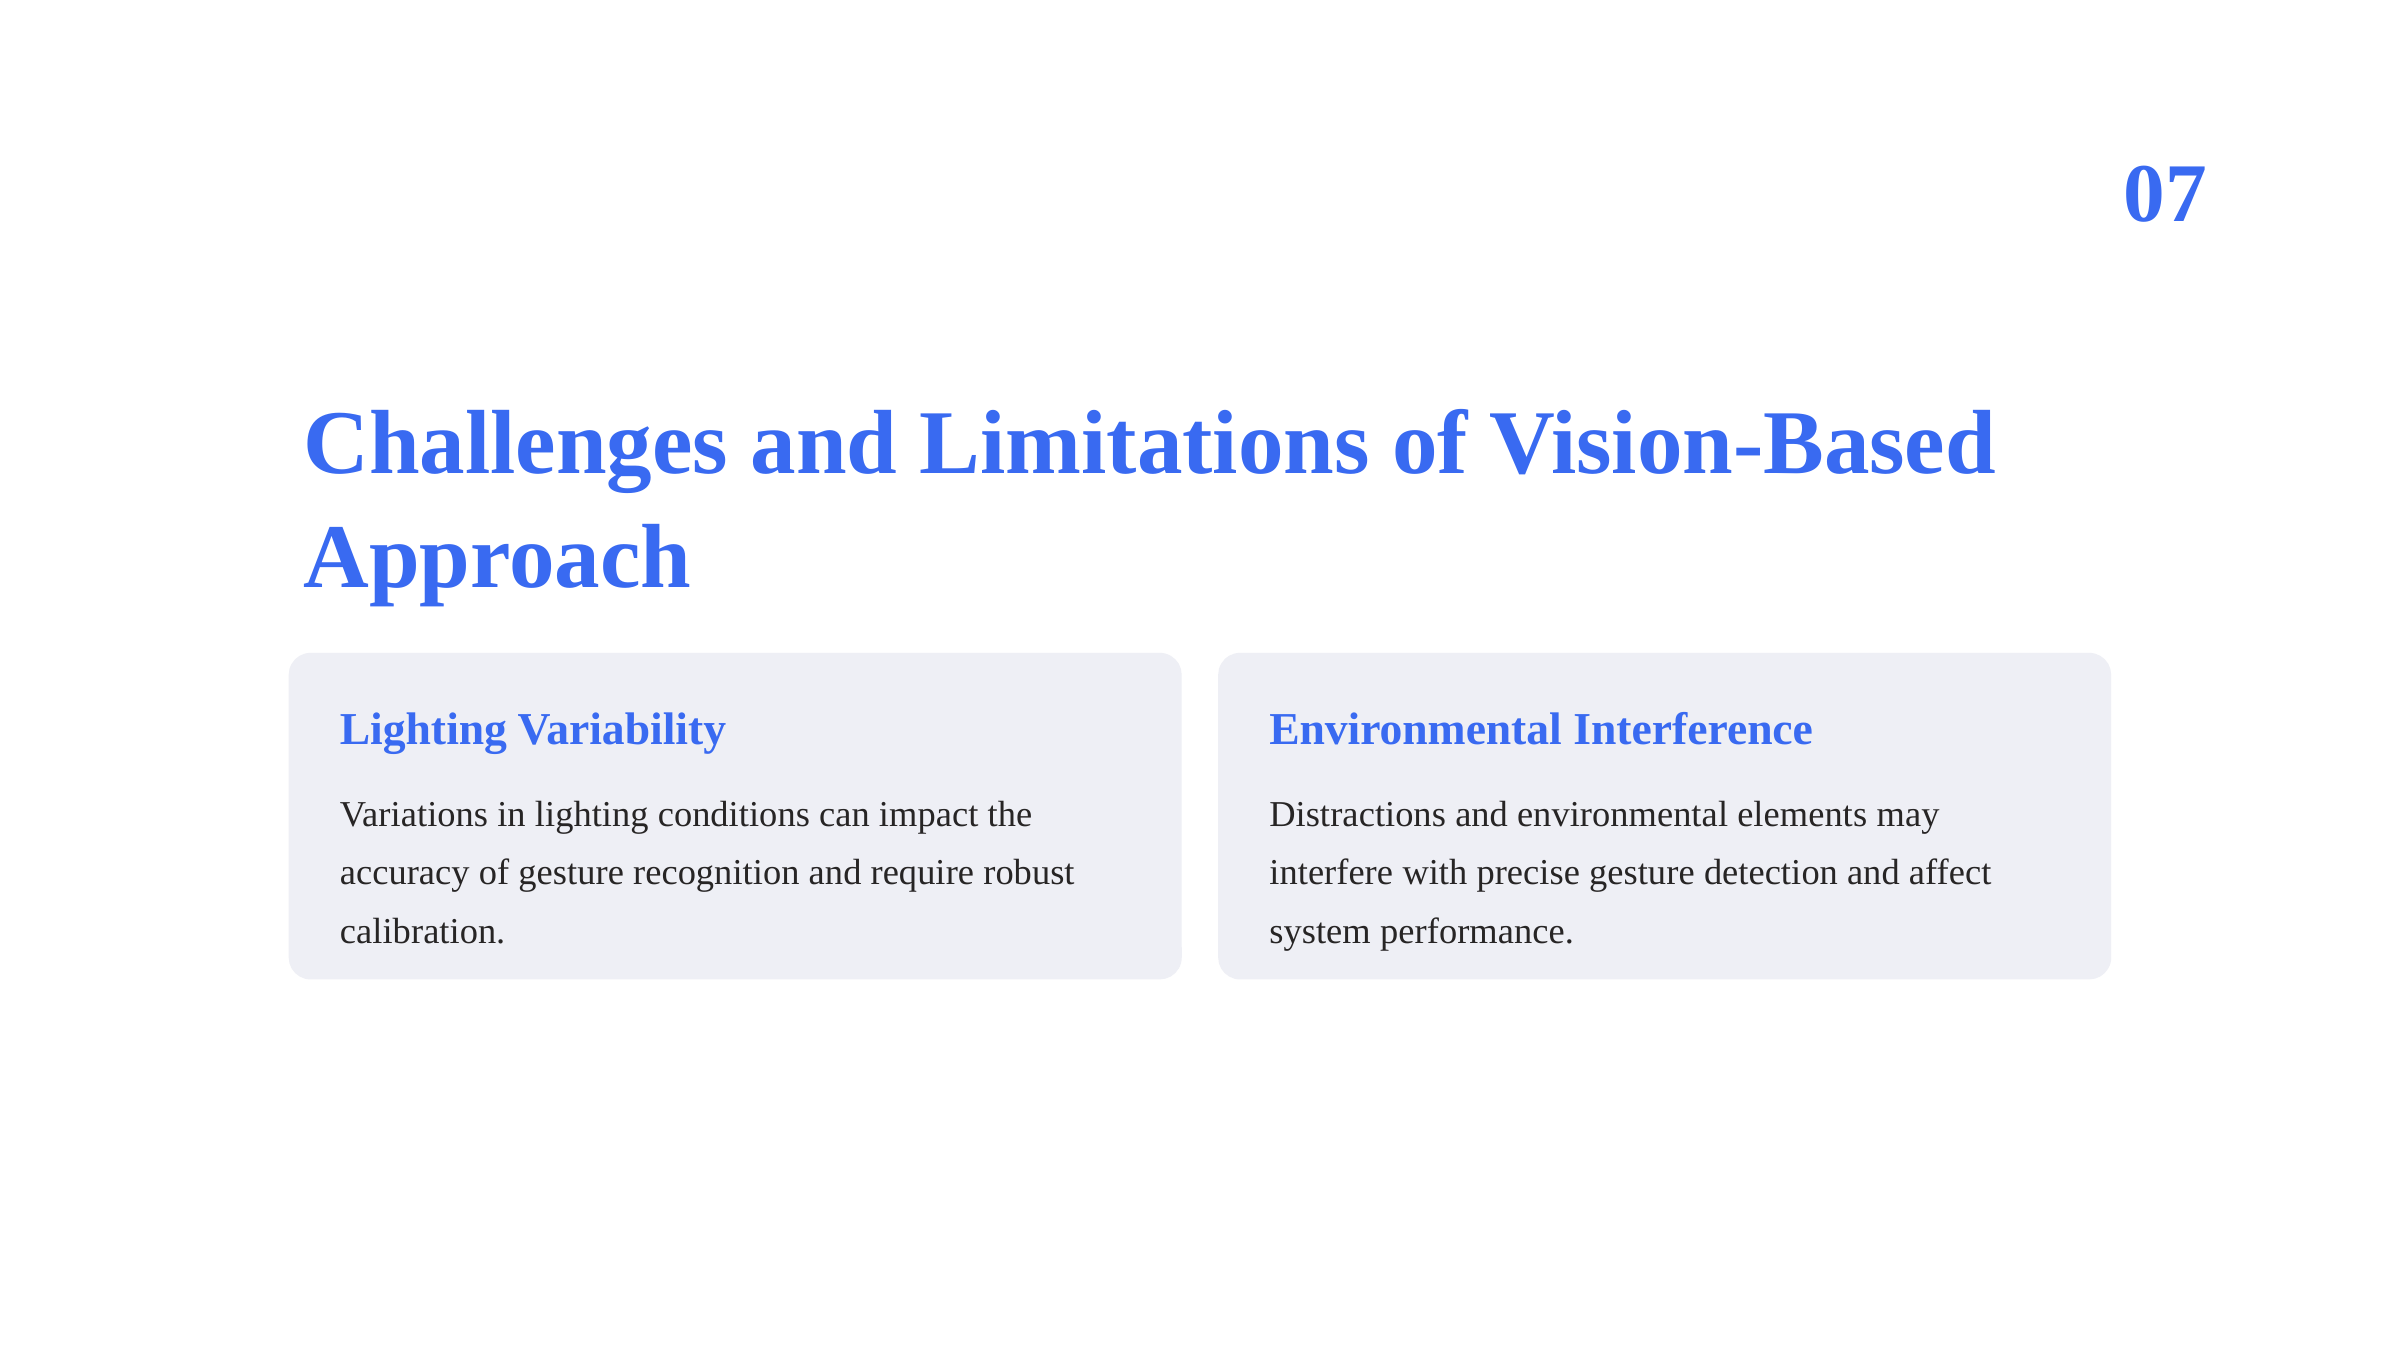

07
Challenges and Limitations of Vision-Based Approach

Lighting Variability
Environmental Interference
Variations in lighting conditions can impact the accuracy of gesture recognition and require robust calibration.
Distractions and environmental elements may interfere with precise gesture detection and affect system performance.